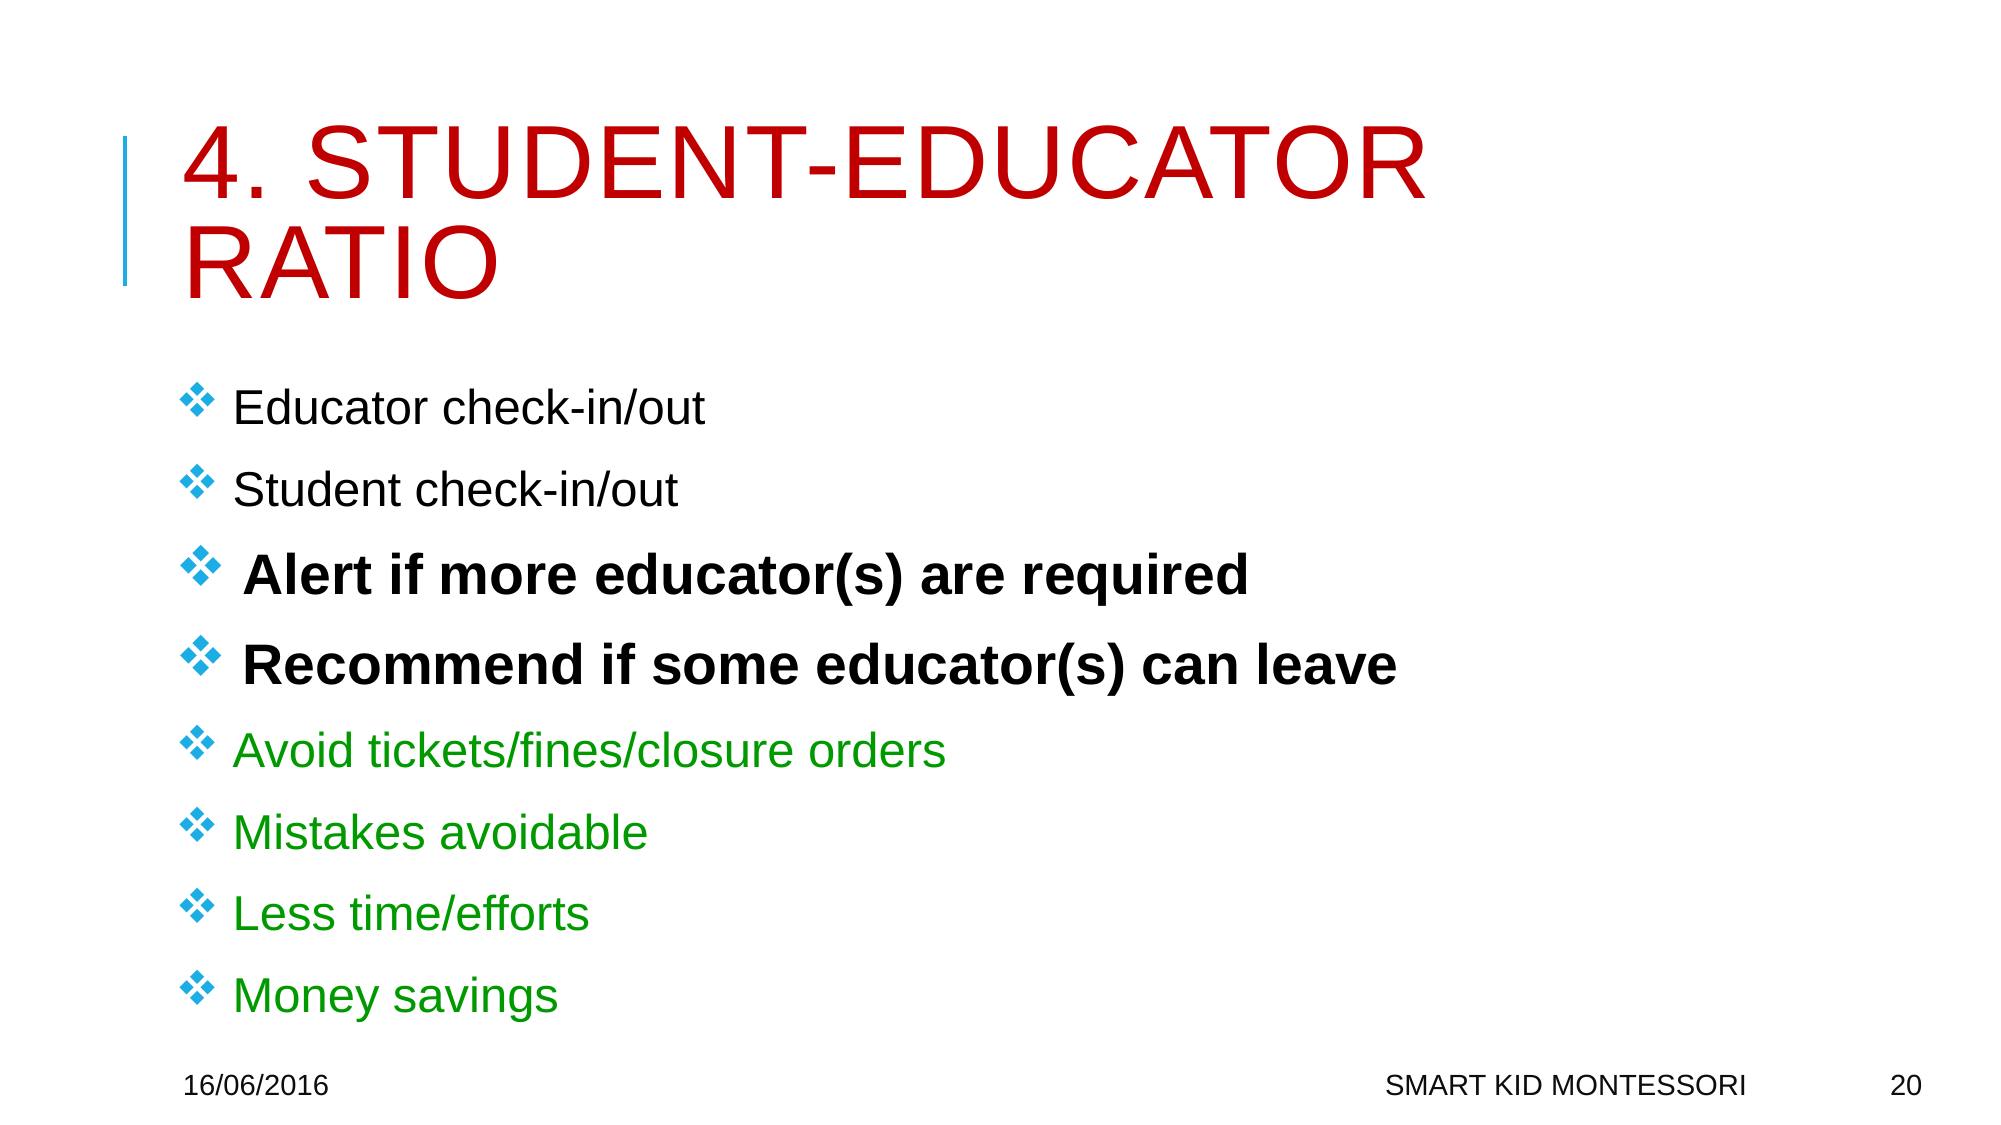

# 4. student-educator ratio
 Educator check-in/out
 Student check-in/out
 Alert if more educator(s) are required
 Recommend if some educator(s) can leave
 Avoid tickets/fines/closure orders
 Mistakes avoidable
 Less time/efforts
 Money savings

16/06/2016
Smart Kid Montessori
20